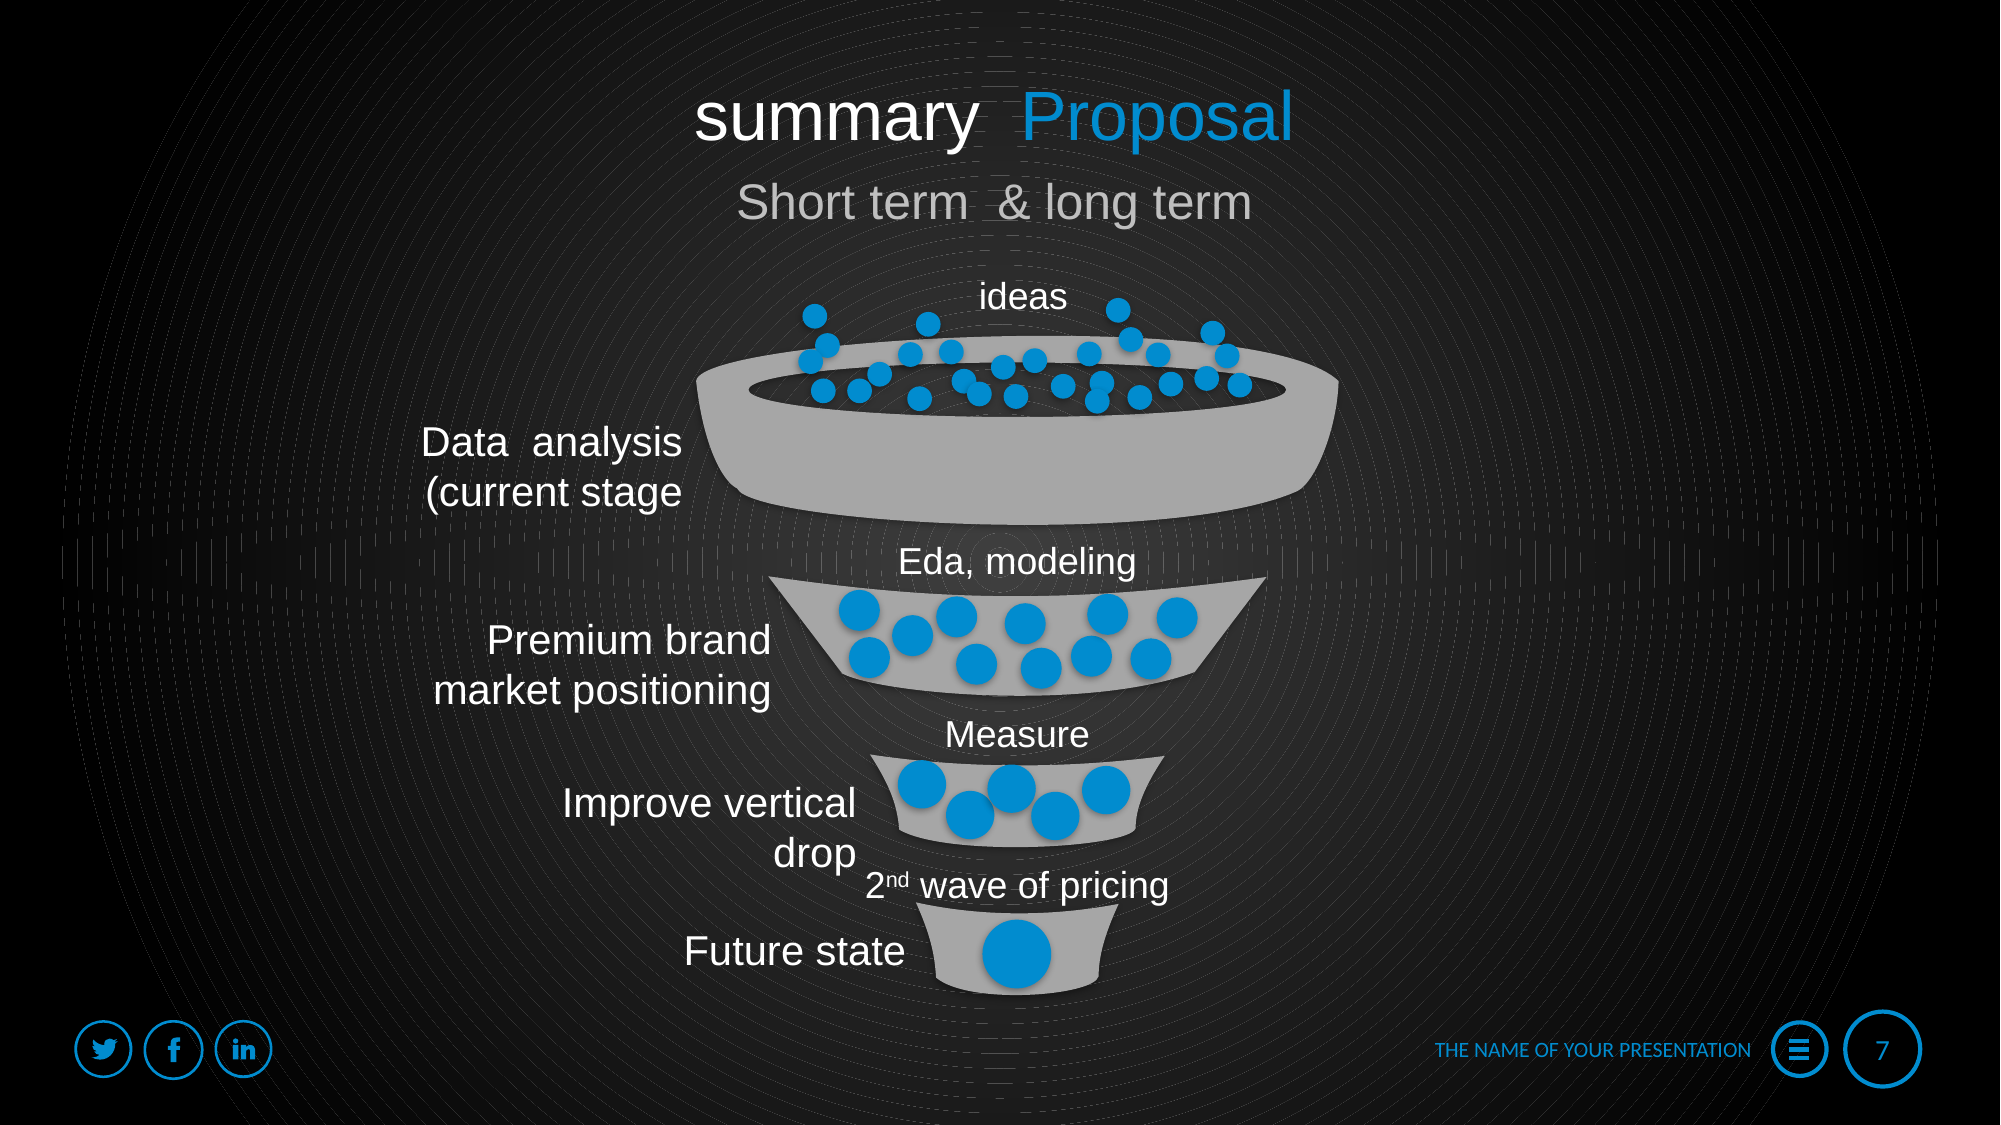

# summary  Proposal
Short term  & long term

ideas

Data  analysis
(current stage
Eda, modeling

Premium brand market positioning

Measure effectiveness

Improve vertical drop

2nd wave of pricing

Future state